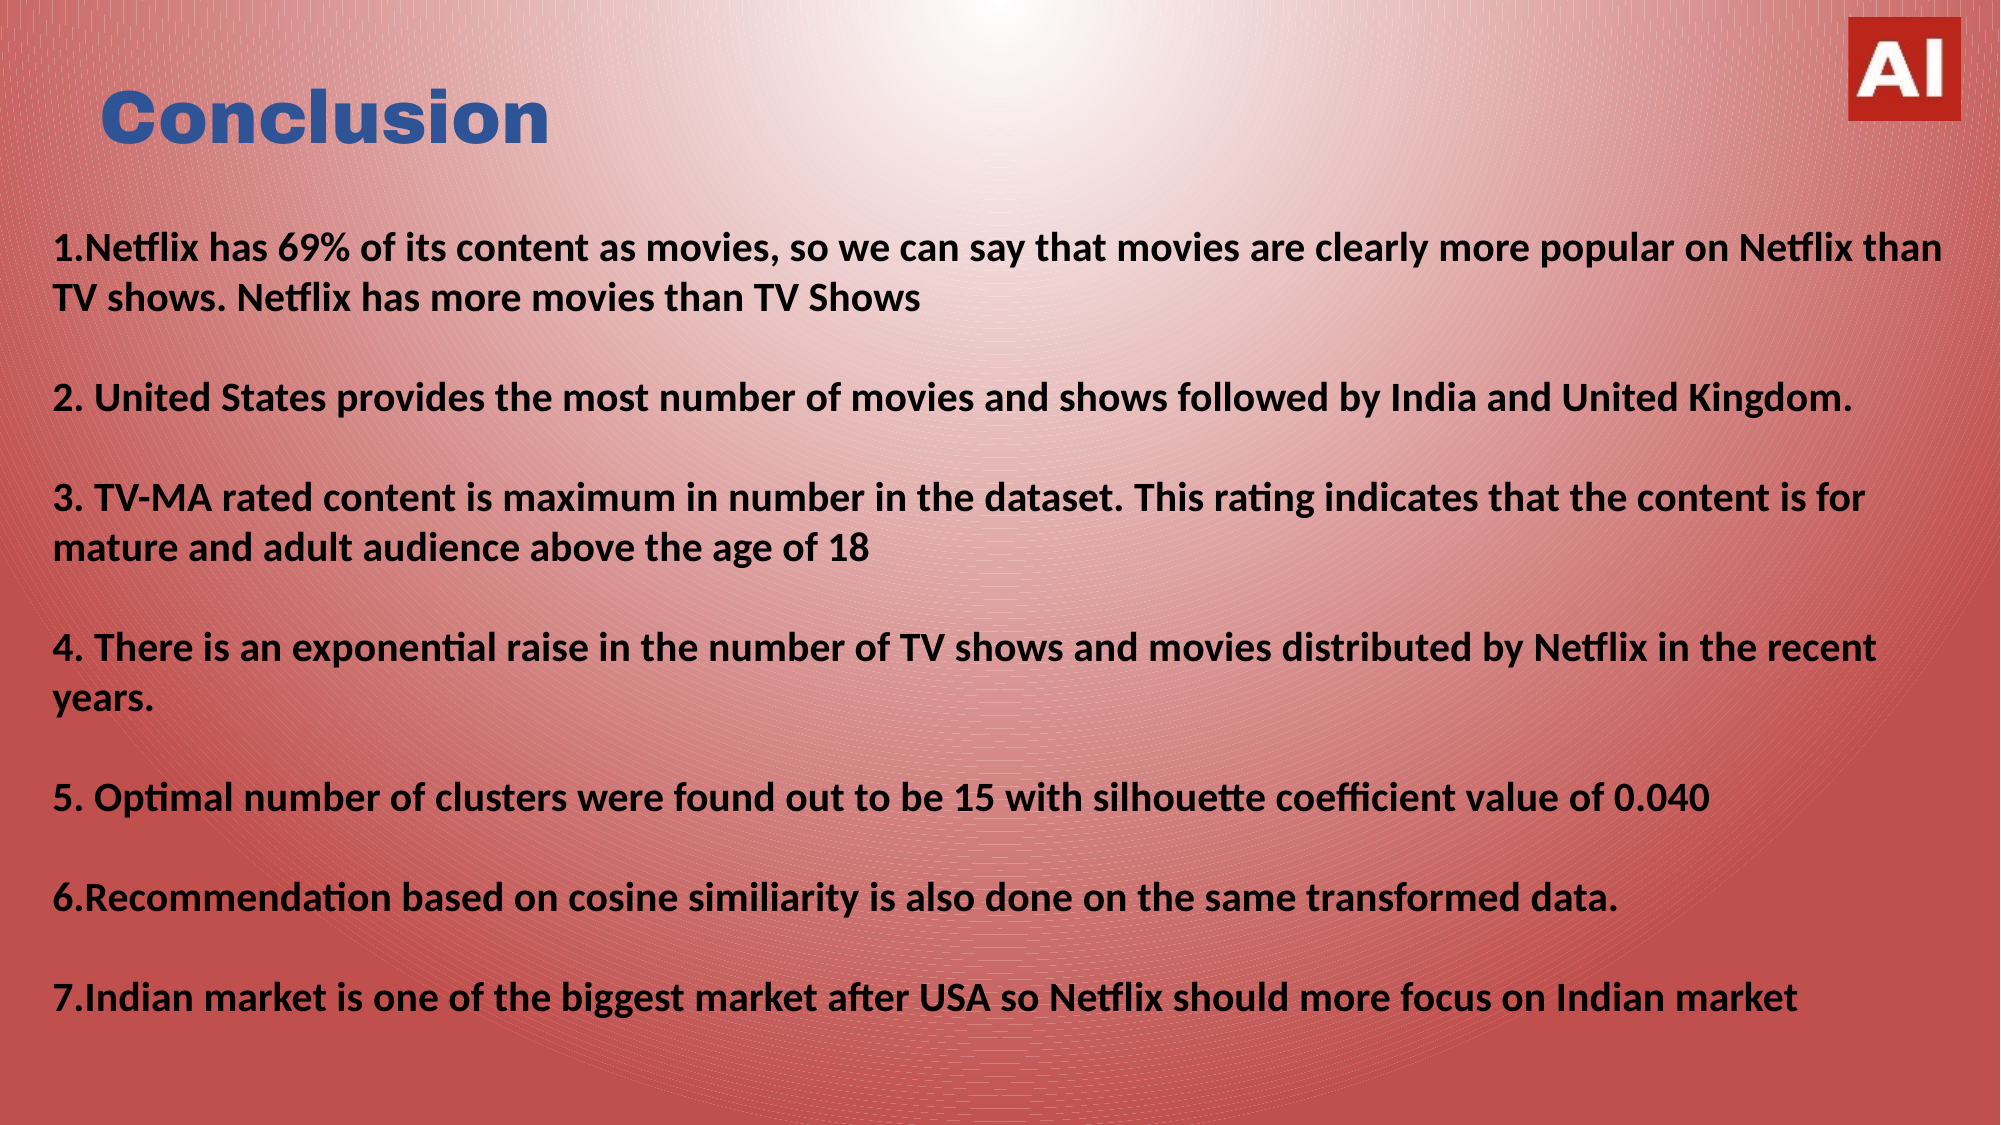

# Conclusion
1.Netflix has 69% of its content as movies, so we can say that movies are clearly more popular on Netflix than TV shows. Netflix has more movies than TV Shows

2. United States provides the most number of movies and shows followed by India and United Kingdom.

3. TV-MA rated content is maximum in number in the dataset. This rating indicates that the content is for mature and adult audience above the age of 18

4. There is an exponential raise in the number of TV shows and movies distributed by Netflix in the recent years.

5. Optimal number of clusters were found out to be 15 with silhouette coefficient value of 0.040

6.Recommendation based on cosine similiarity is also done on the same transformed data.

7.Indian market is one of the biggest market after USA so Netflix should more focus on Indian market